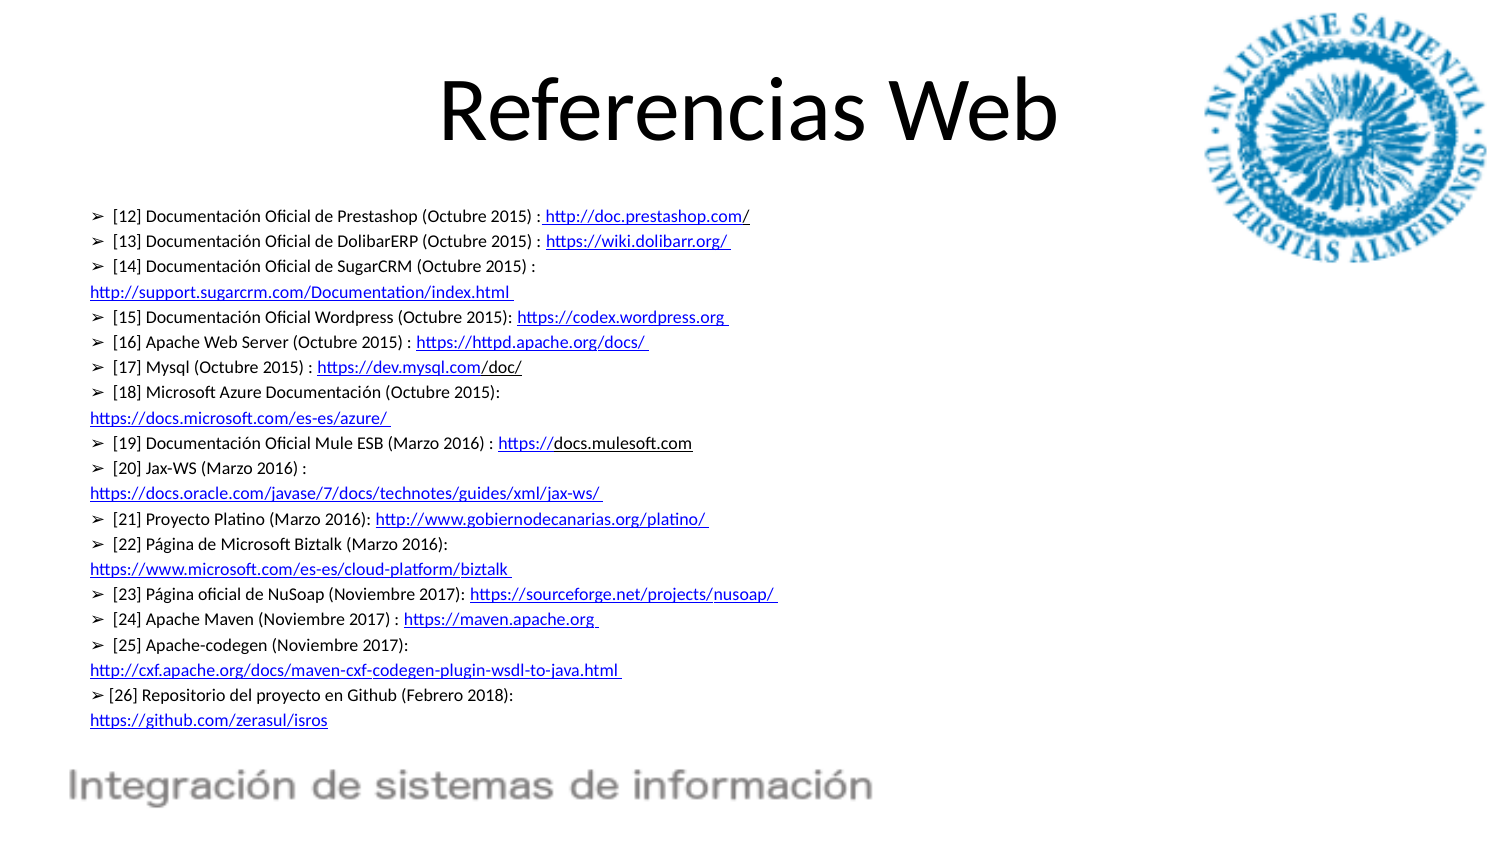

# Referencias Web
➢  [12] Documentación Oficial de Prestashop (Octubre 2015) : http://doc.prestashop.com/
➢  [13] Documentación Oficial de DolibarERP (Octubre 2015) : https://wiki.dolibarr.org/
➢  [14] Documentación Oficial de SugarCRM (Octubre 2015) :
http://support.sugarcrm.com/Documentation/index.html
➢  [15] Documentación Oficial Wordpress (Octubre 2015): https://codex.wordpress.org
➢  [16] Apache Web Server (Octubre 2015) : https://httpd.apache.org/docs/
➢  [17] Mysql (Octubre 2015) : https://dev.mysql.com/doc/
➢  [18] Microsoft Azure Documentación (Octubre 2015):
https://docs.microsoft.com/es-es/azure/
➢  [19] Documentación Oficial Mule ESB (Marzo 2016) : https://docs.mulesoft.com
➢  [20] Jax-WS (Marzo 2016) :
https://docs.oracle.com/javase/7/docs/technotes/guides/xml/jax-ws/
➢  [21] Proyecto Platino (Marzo 2016): http://www.gobiernodecanarias.org/platino/
➢  [22] Página de Microsoft Biztalk (Marzo 2016):
https://www.microsoft.com/es-es/cloud-platform/biztalk
➢  [23] Página oficial de NuSoap (Noviembre 2017): https://sourceforge.net/projects/nusoap/
➢  [24] Apache Maven (Noviembre 2017) : https://maven.apache.org
➢  [25] Apache-codegen (Noviembre 2017):
http://cxf.apache.org/docs/maven-cxf-codegen-plugin-wsdl-to-java.html
➢ [26] Repositorio del proyecto en Github (Febrero 2018):
https://github.com/zerasul/isros